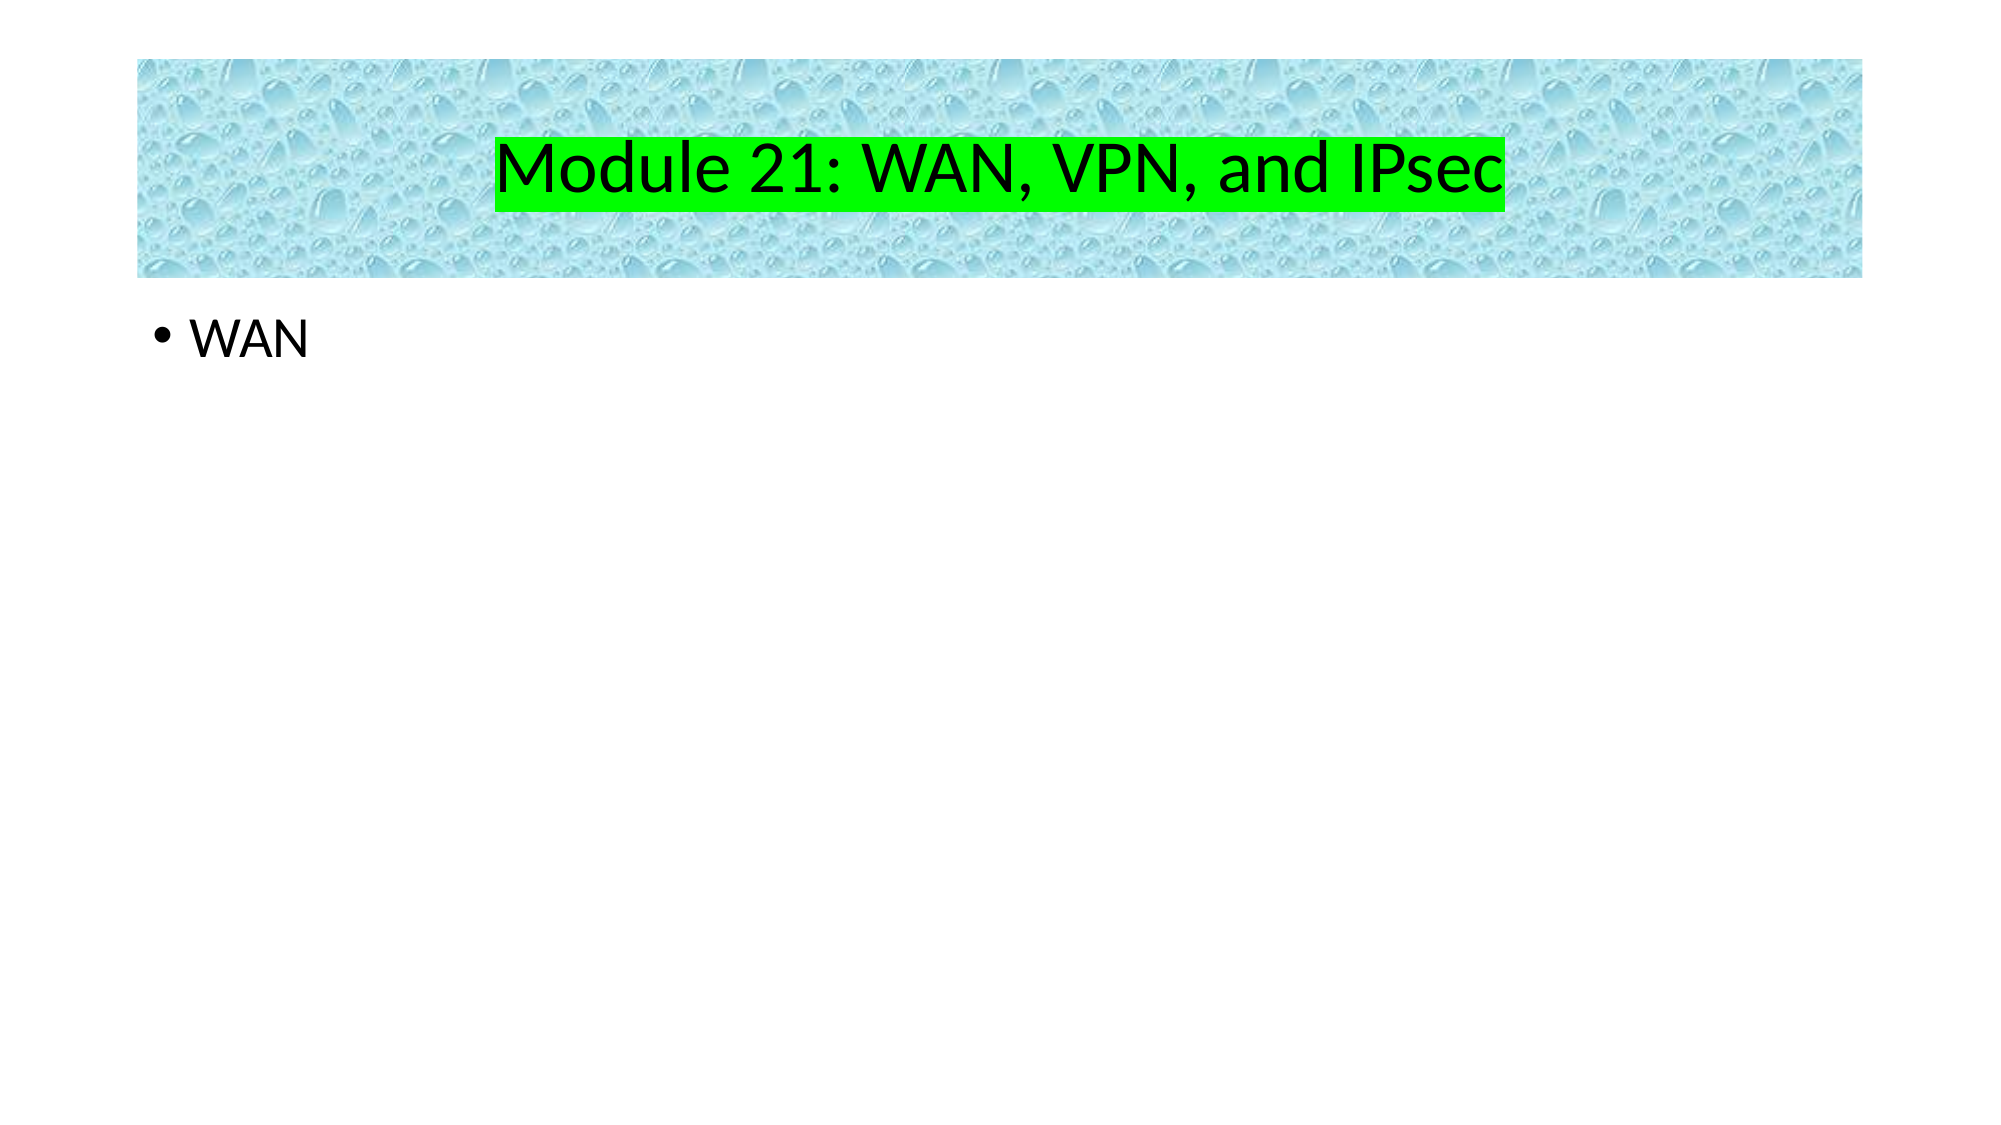

# Module 21: WAN, VPN, and IPsec
WAN